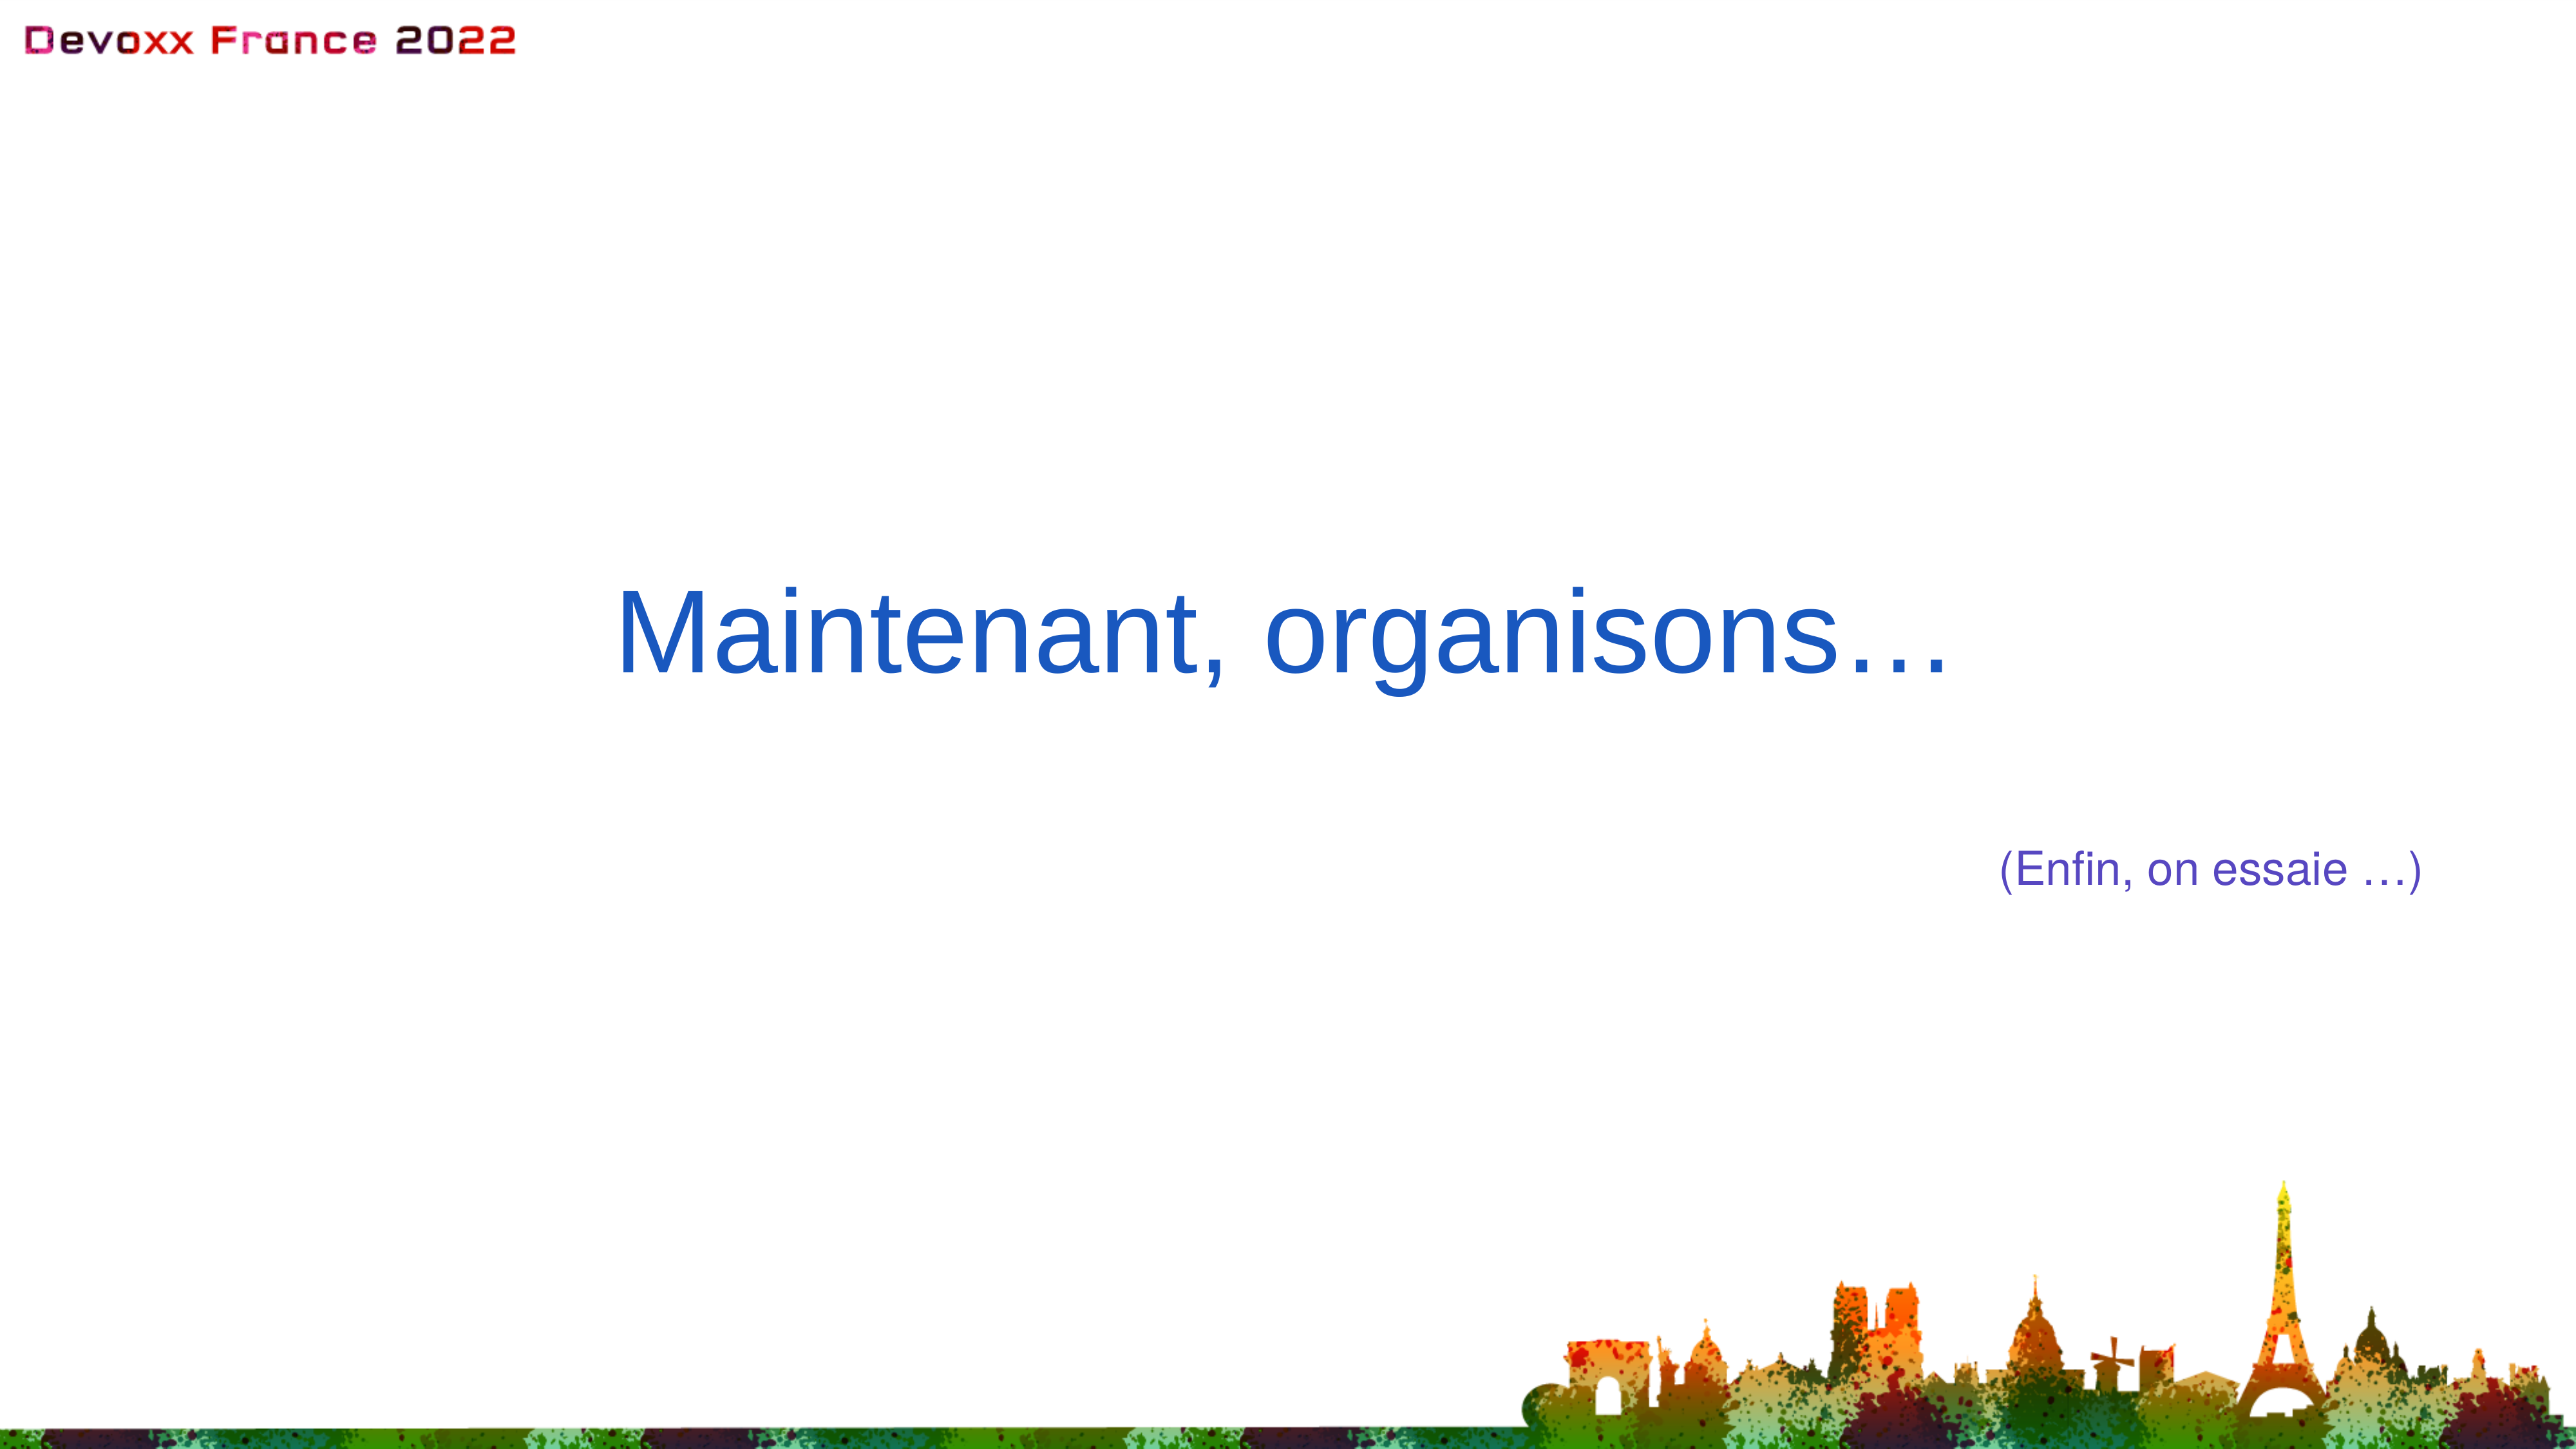

# Maintenant, organisons…

(Enfin, on essaie …)
15